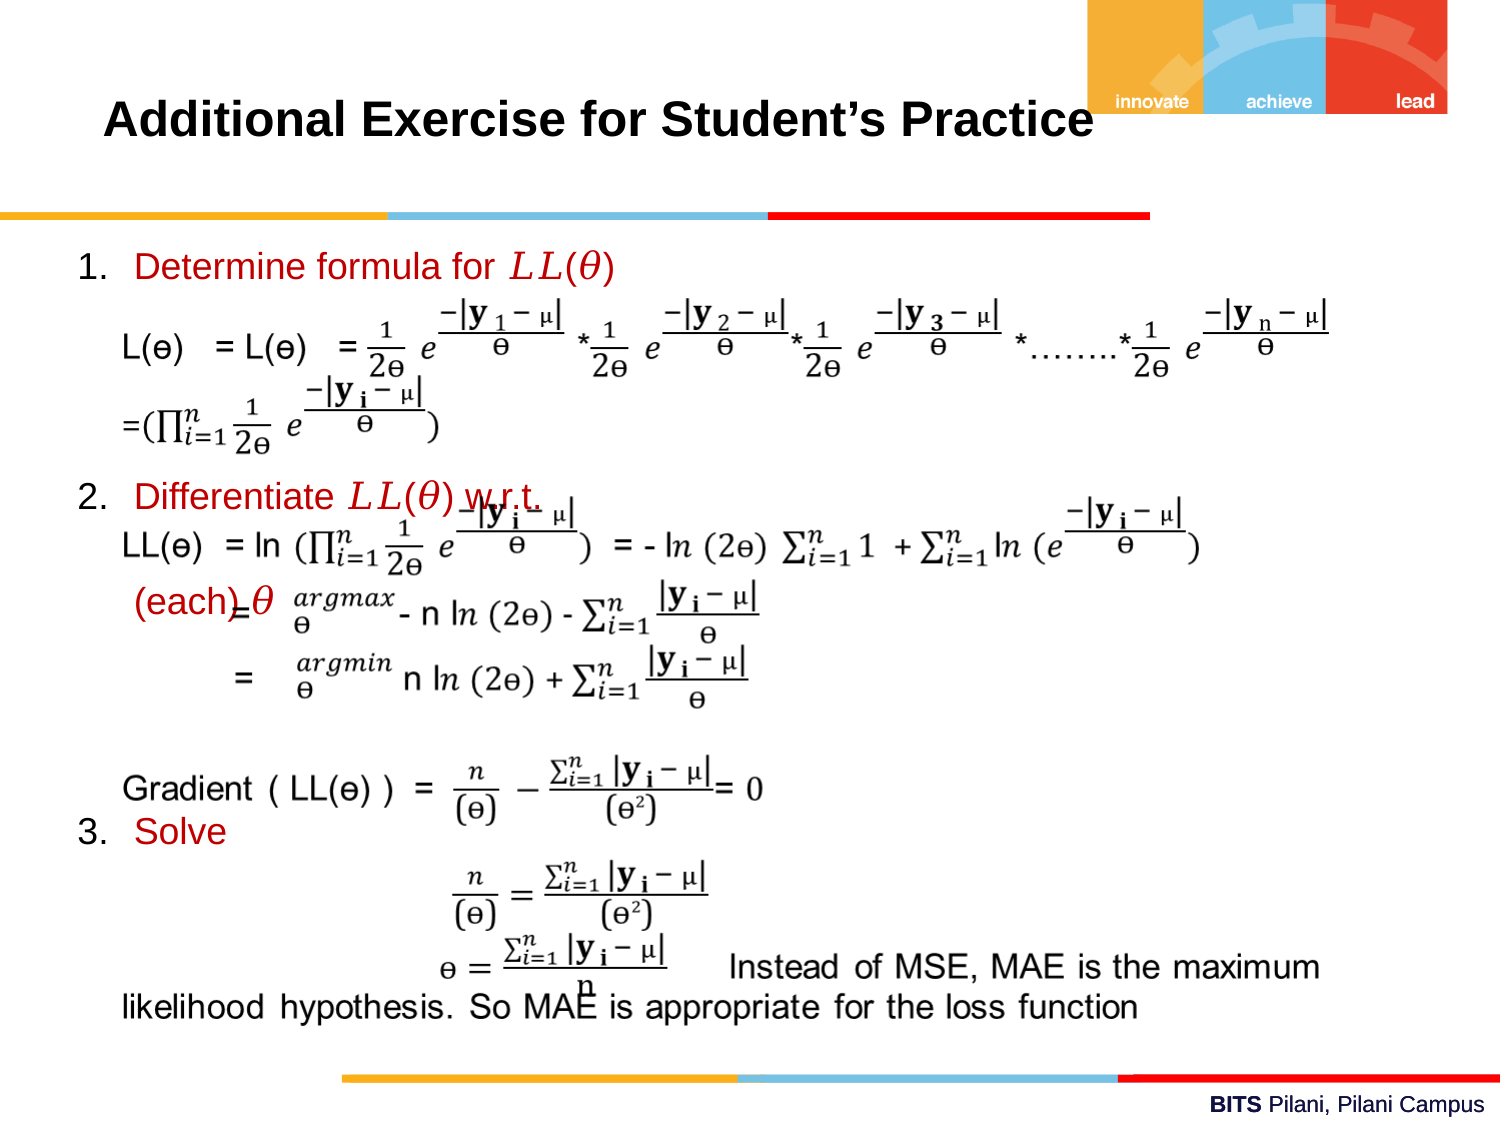

Additional Exercise for Student’s Practice
Determine formula for 𝐿𝐿(𝜃)

Differentiate 𝐿𝐿(𝜃) w.r.t. (each) 𝜃

Solve